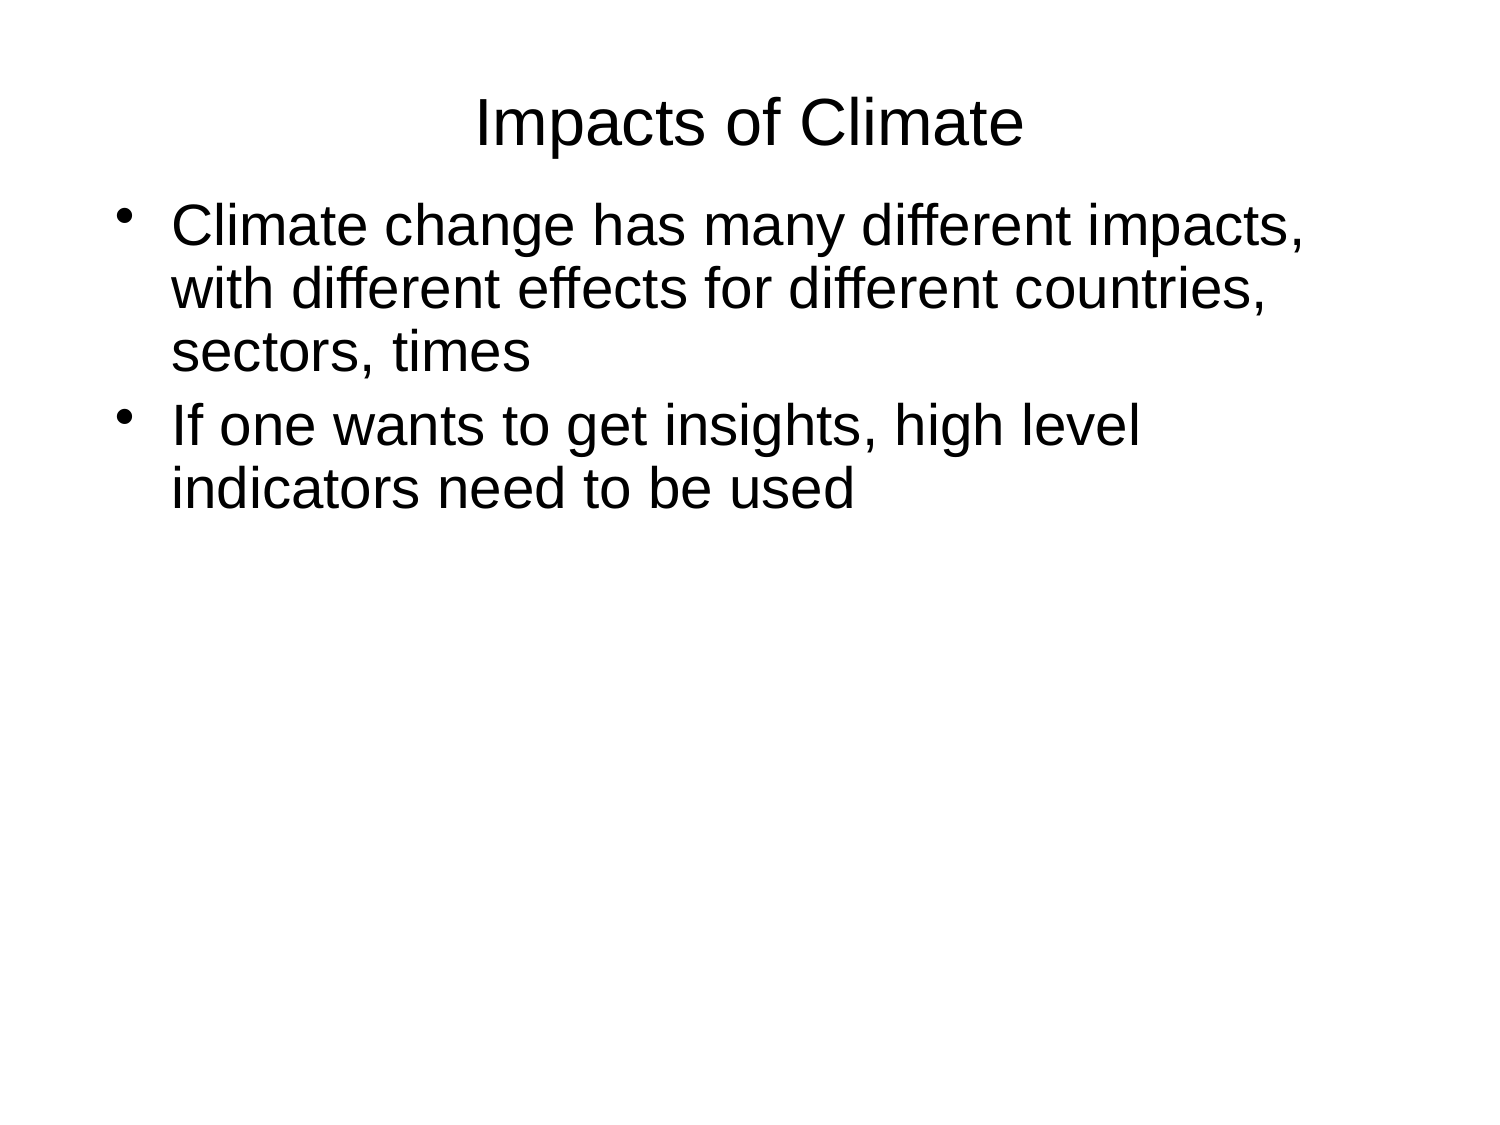

# Impacts of Climate
Climate change has many different impacts, with different effects for different countries, sectors, times
If one wants to get insights, high level indicators need to be used